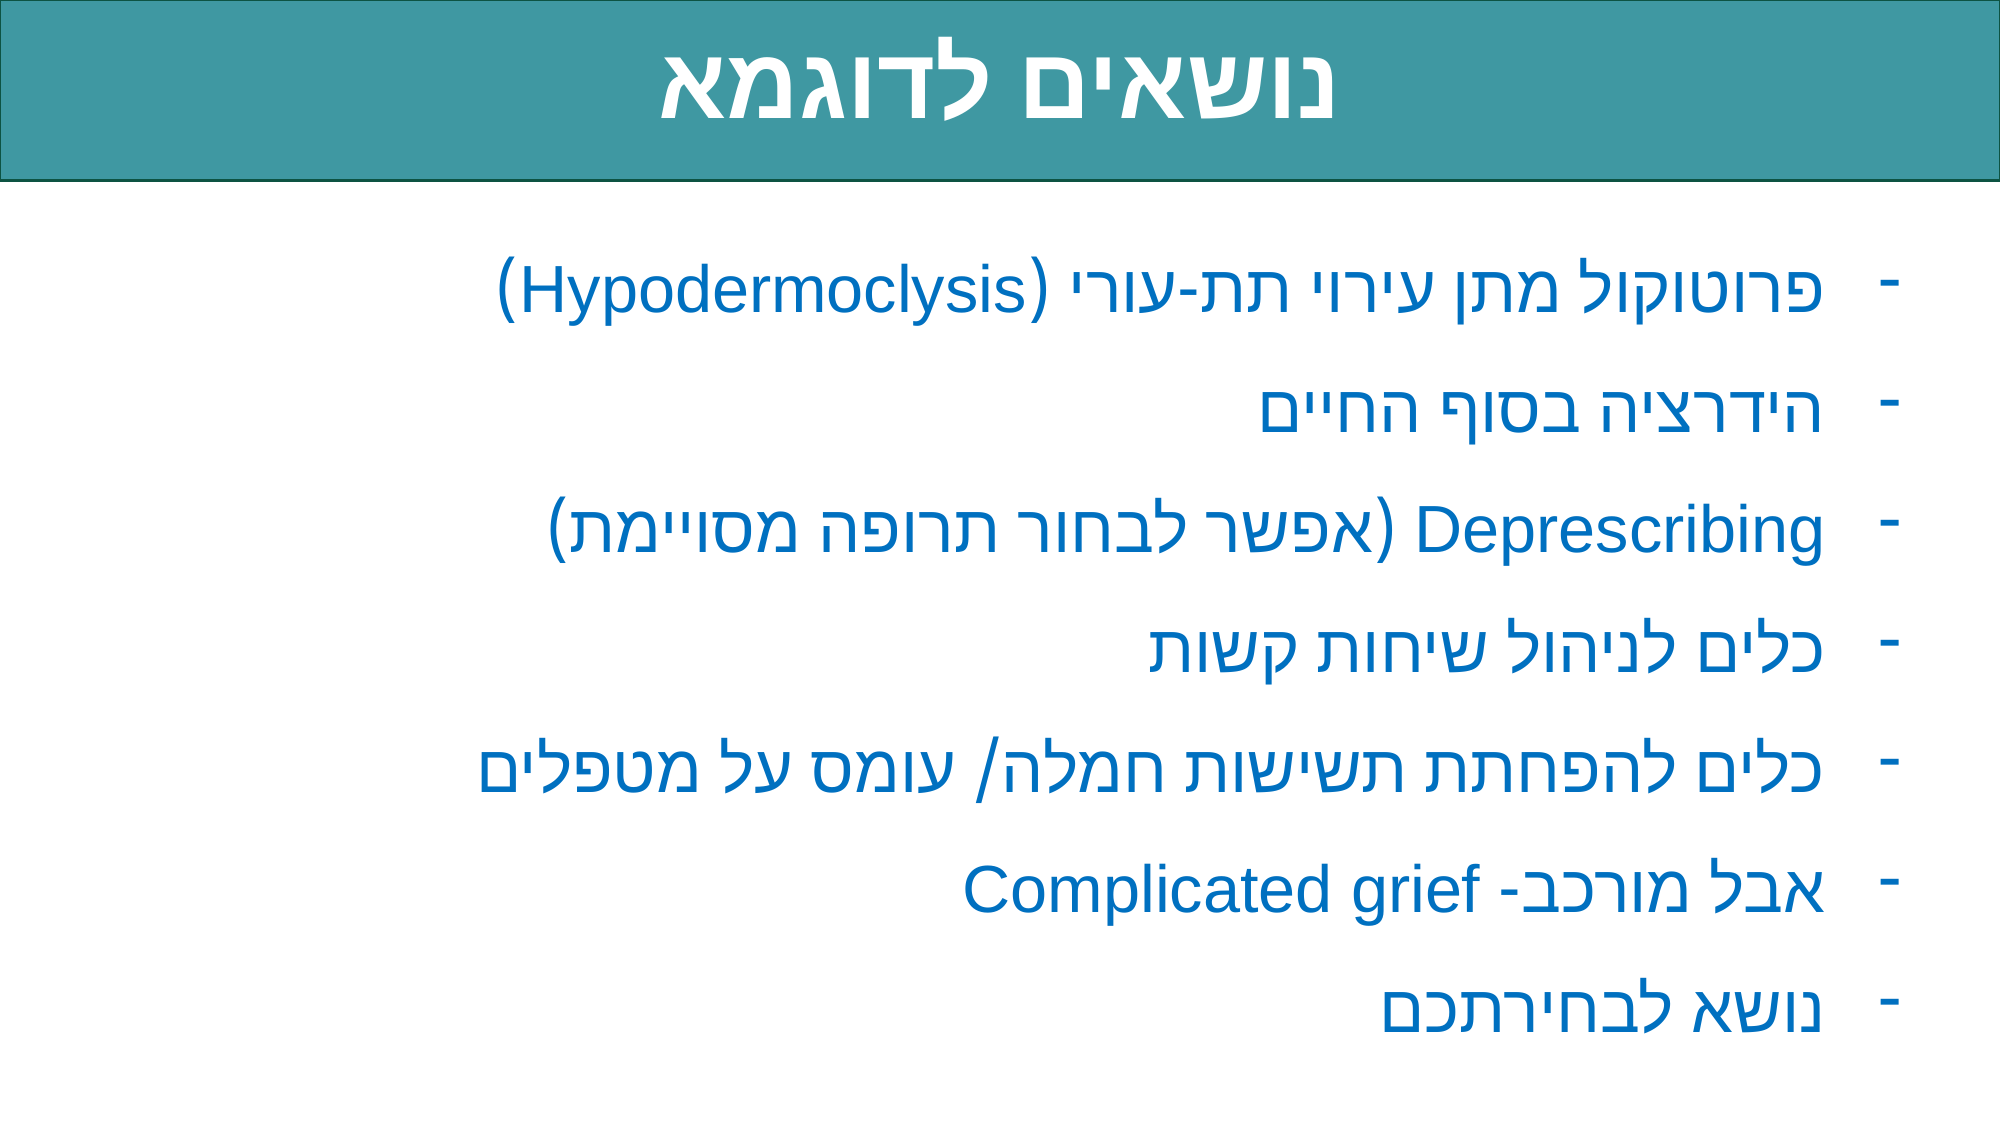

נושאים לדוגמא
פרוטוקול מתן עירוי תת-עורי (Hypodermoclysis)
הידרציה בסוף החיים
Deprescribing (אפשר לבחור תרופה מסויימת)
כלים לניהול שיחות קשות
כלים להפחתת תשישות חמלה/ עומס על מטפלים
אבל מורכב- Complicated grief
נושא לבחירתכם